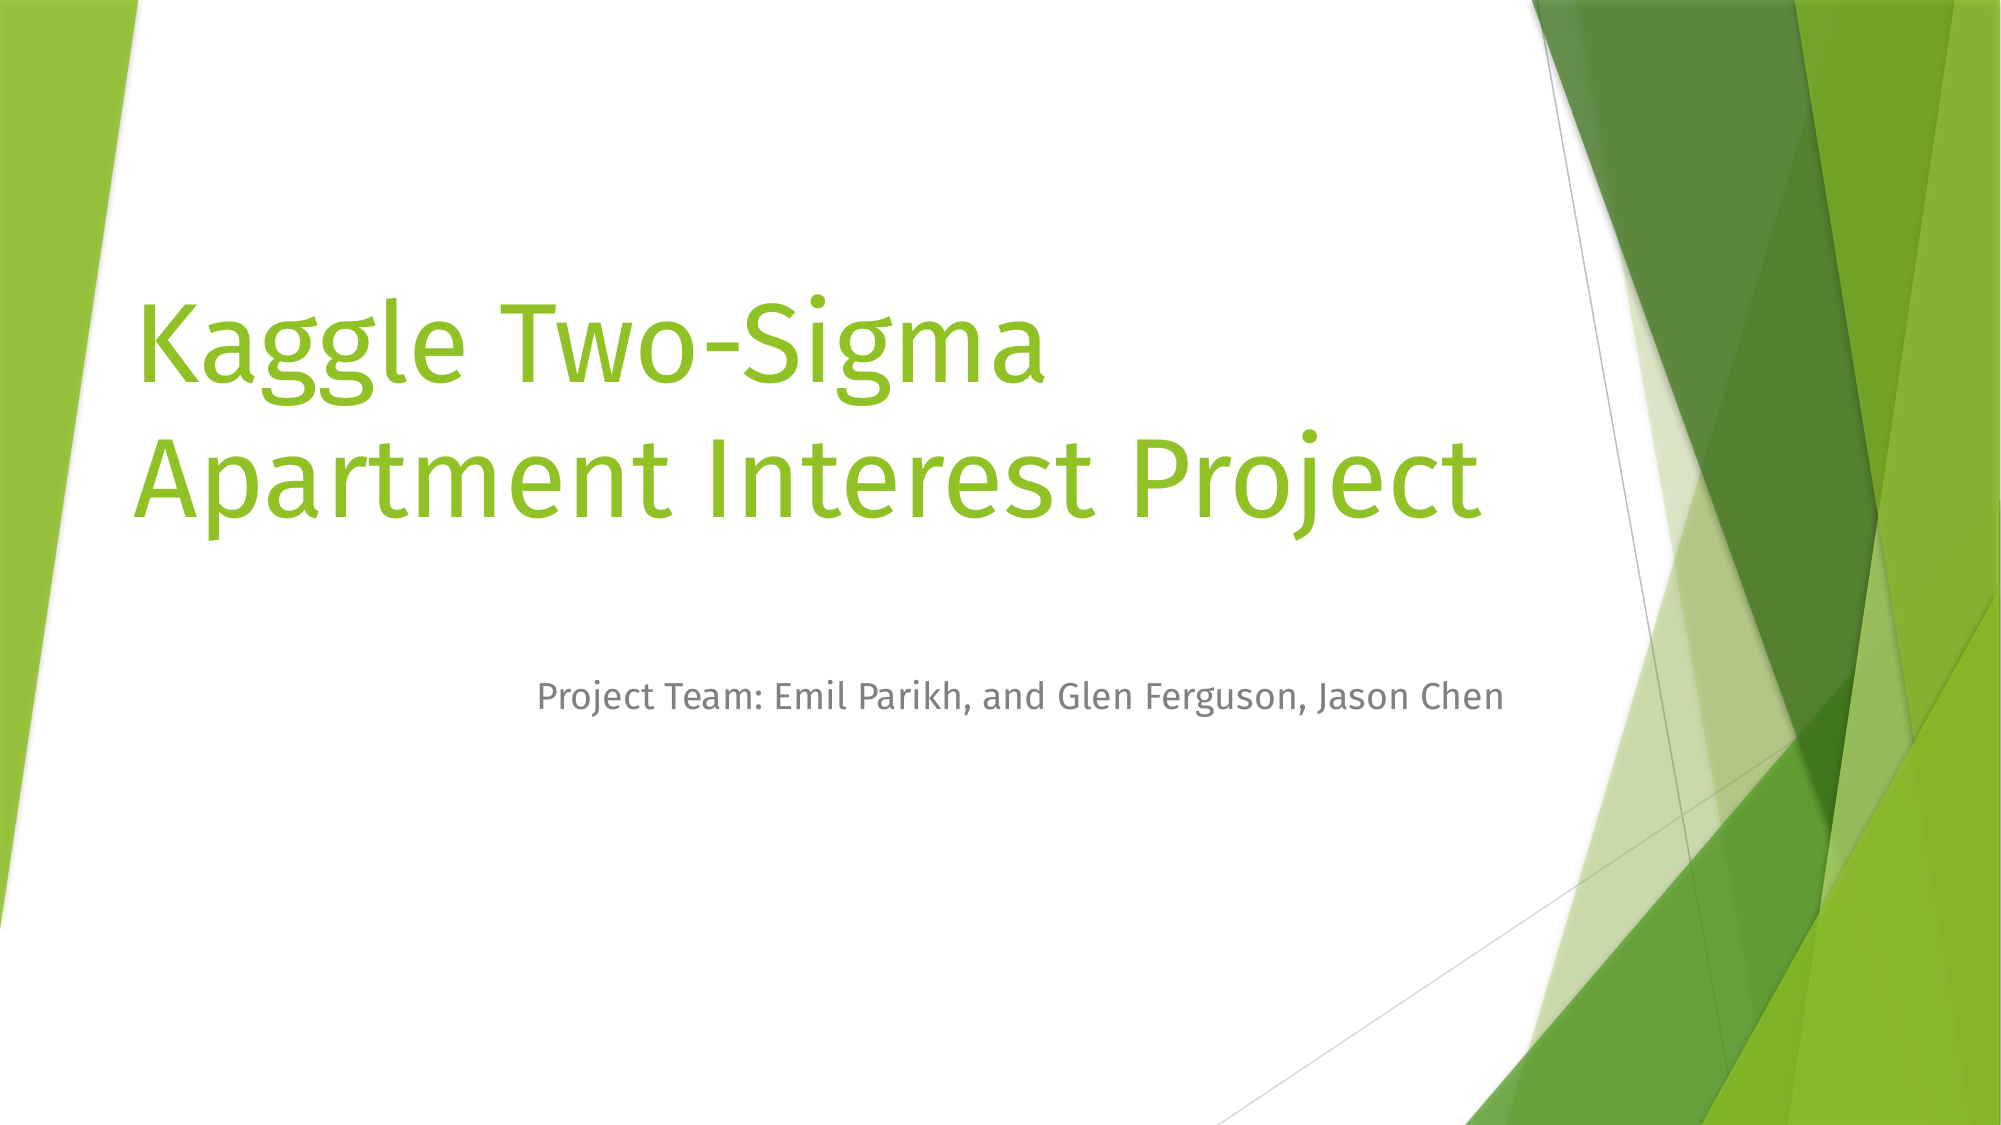

# Kaggle Two-Sigma Apartment Interest Project
Project Team: Emil Parikh, and Glen Ferguson, Jason Chen